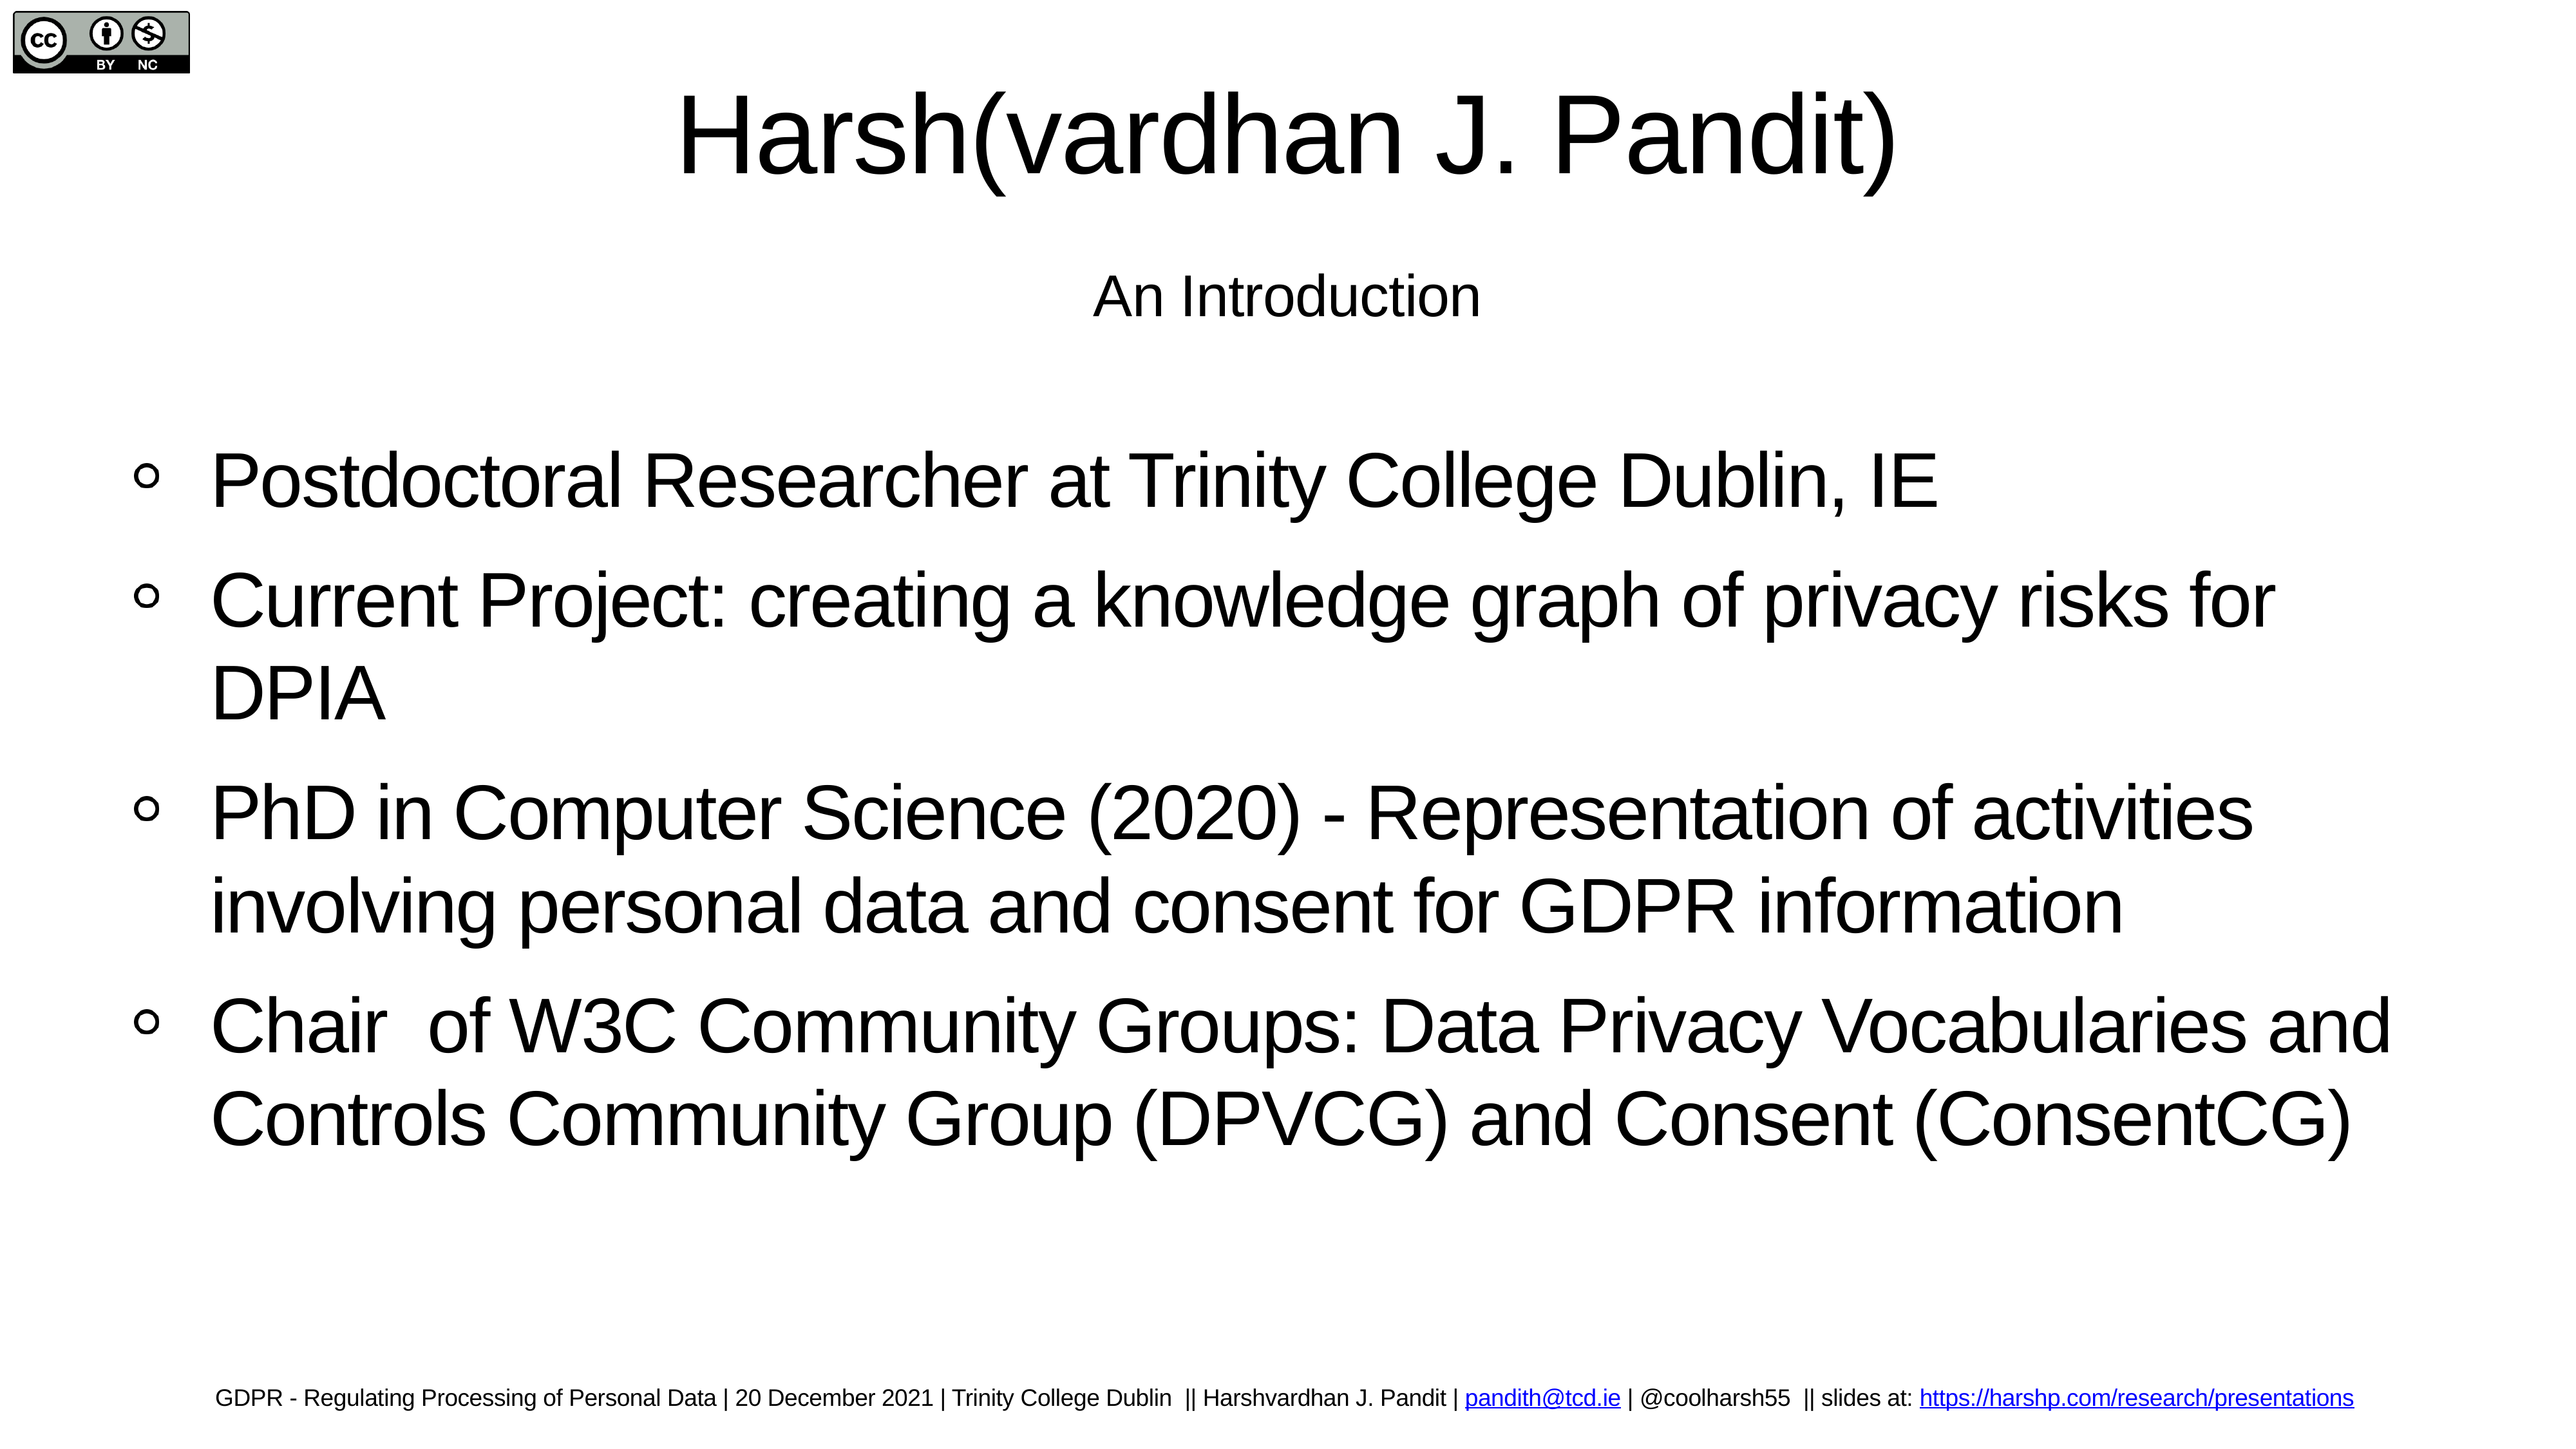

# Harsh(vardhan J. Pandit)
An Introduction
Postdoctoral Researcher at Trinity College Dublin, IE
Current Project: creating a knowledge graph of privacy risks for DPIA
PhD in Computer Science (2020) - Representation of activities involving personal data and consent for GDPR information
Chair  of W3C Community Groups: Data Privacy Vocabularies and Controls Community Group (DPVCG) and Consent (ConsentCG)
2